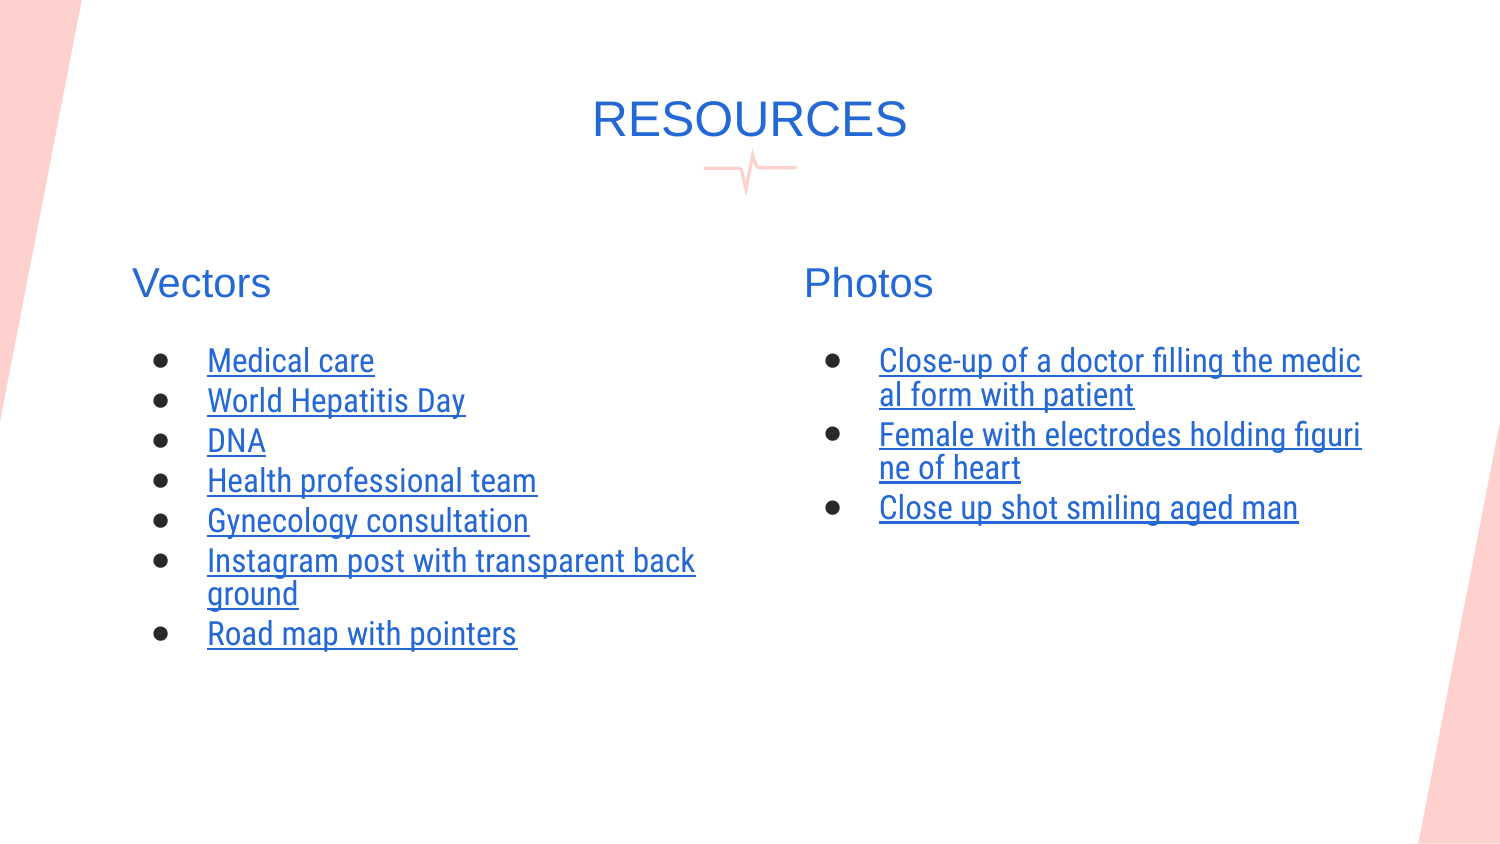

# RESOURCES
Vectors
Medical care
World Hepatitis Day
DNA
Health professional team
Gynecology consultation
Instagram post with transparent background
Road map with pointers

Photos
Close-up of a doctor filling the medical form with patient
Female with electrodes holding figurine of heart
Close up shot smiling aged man